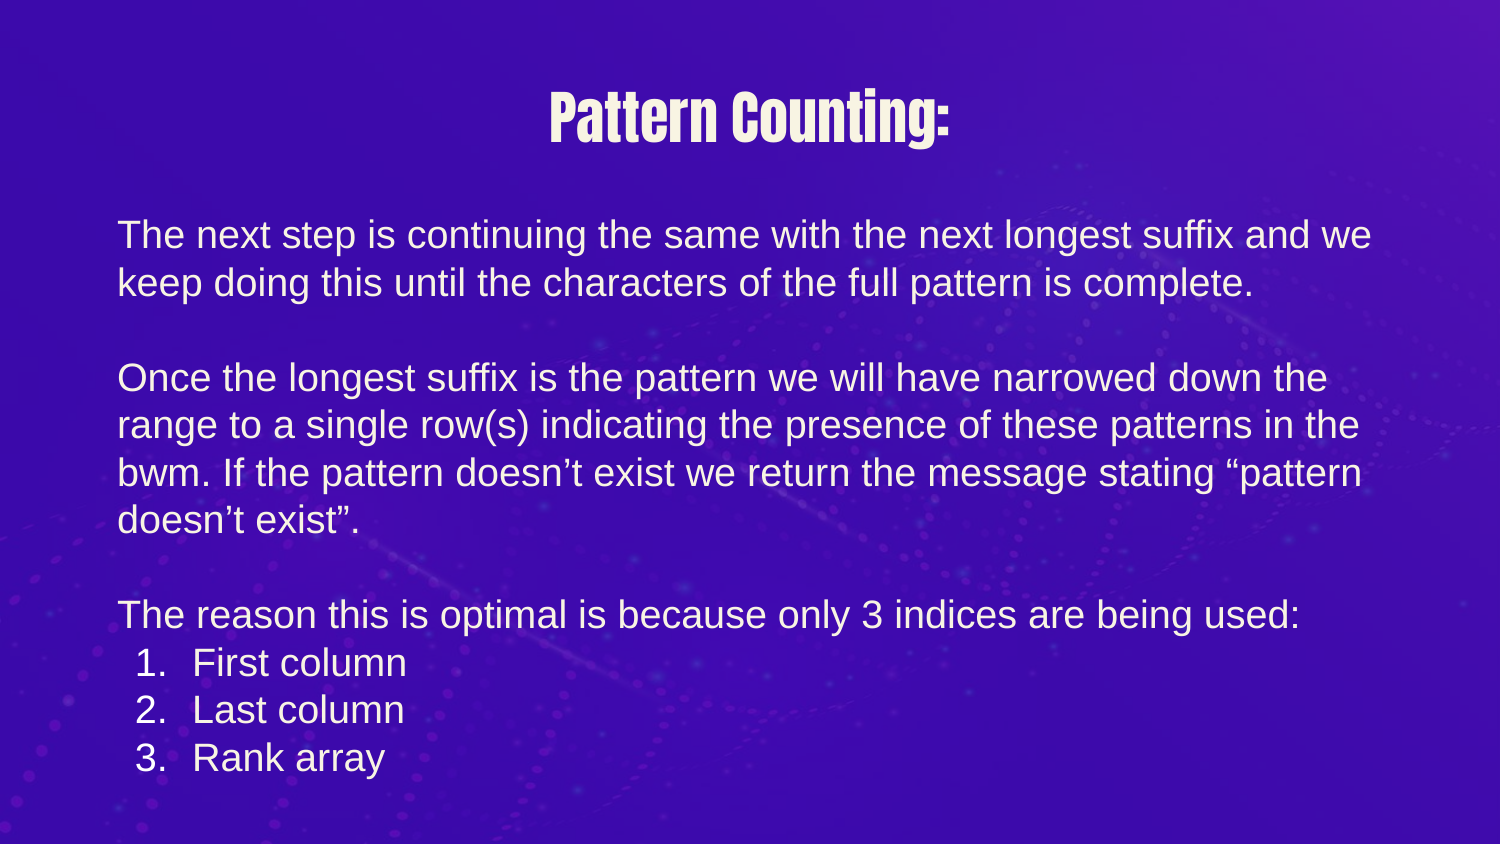

# Pattern Counting:
The next step is continuing the same with the next longest suffix and we keep doing this until the characters of the full pattern is complete.

Once the longest suffix is the pattern we will have narrowed down the range to a single row(s) indicating the presence of these patterns in the bwm. If the pattern doesn’t exist we return the message stating “pattern doesn’t exist”.

The reason this is optimal is because only 3 indices are being used:
First column
Last column
Rank array